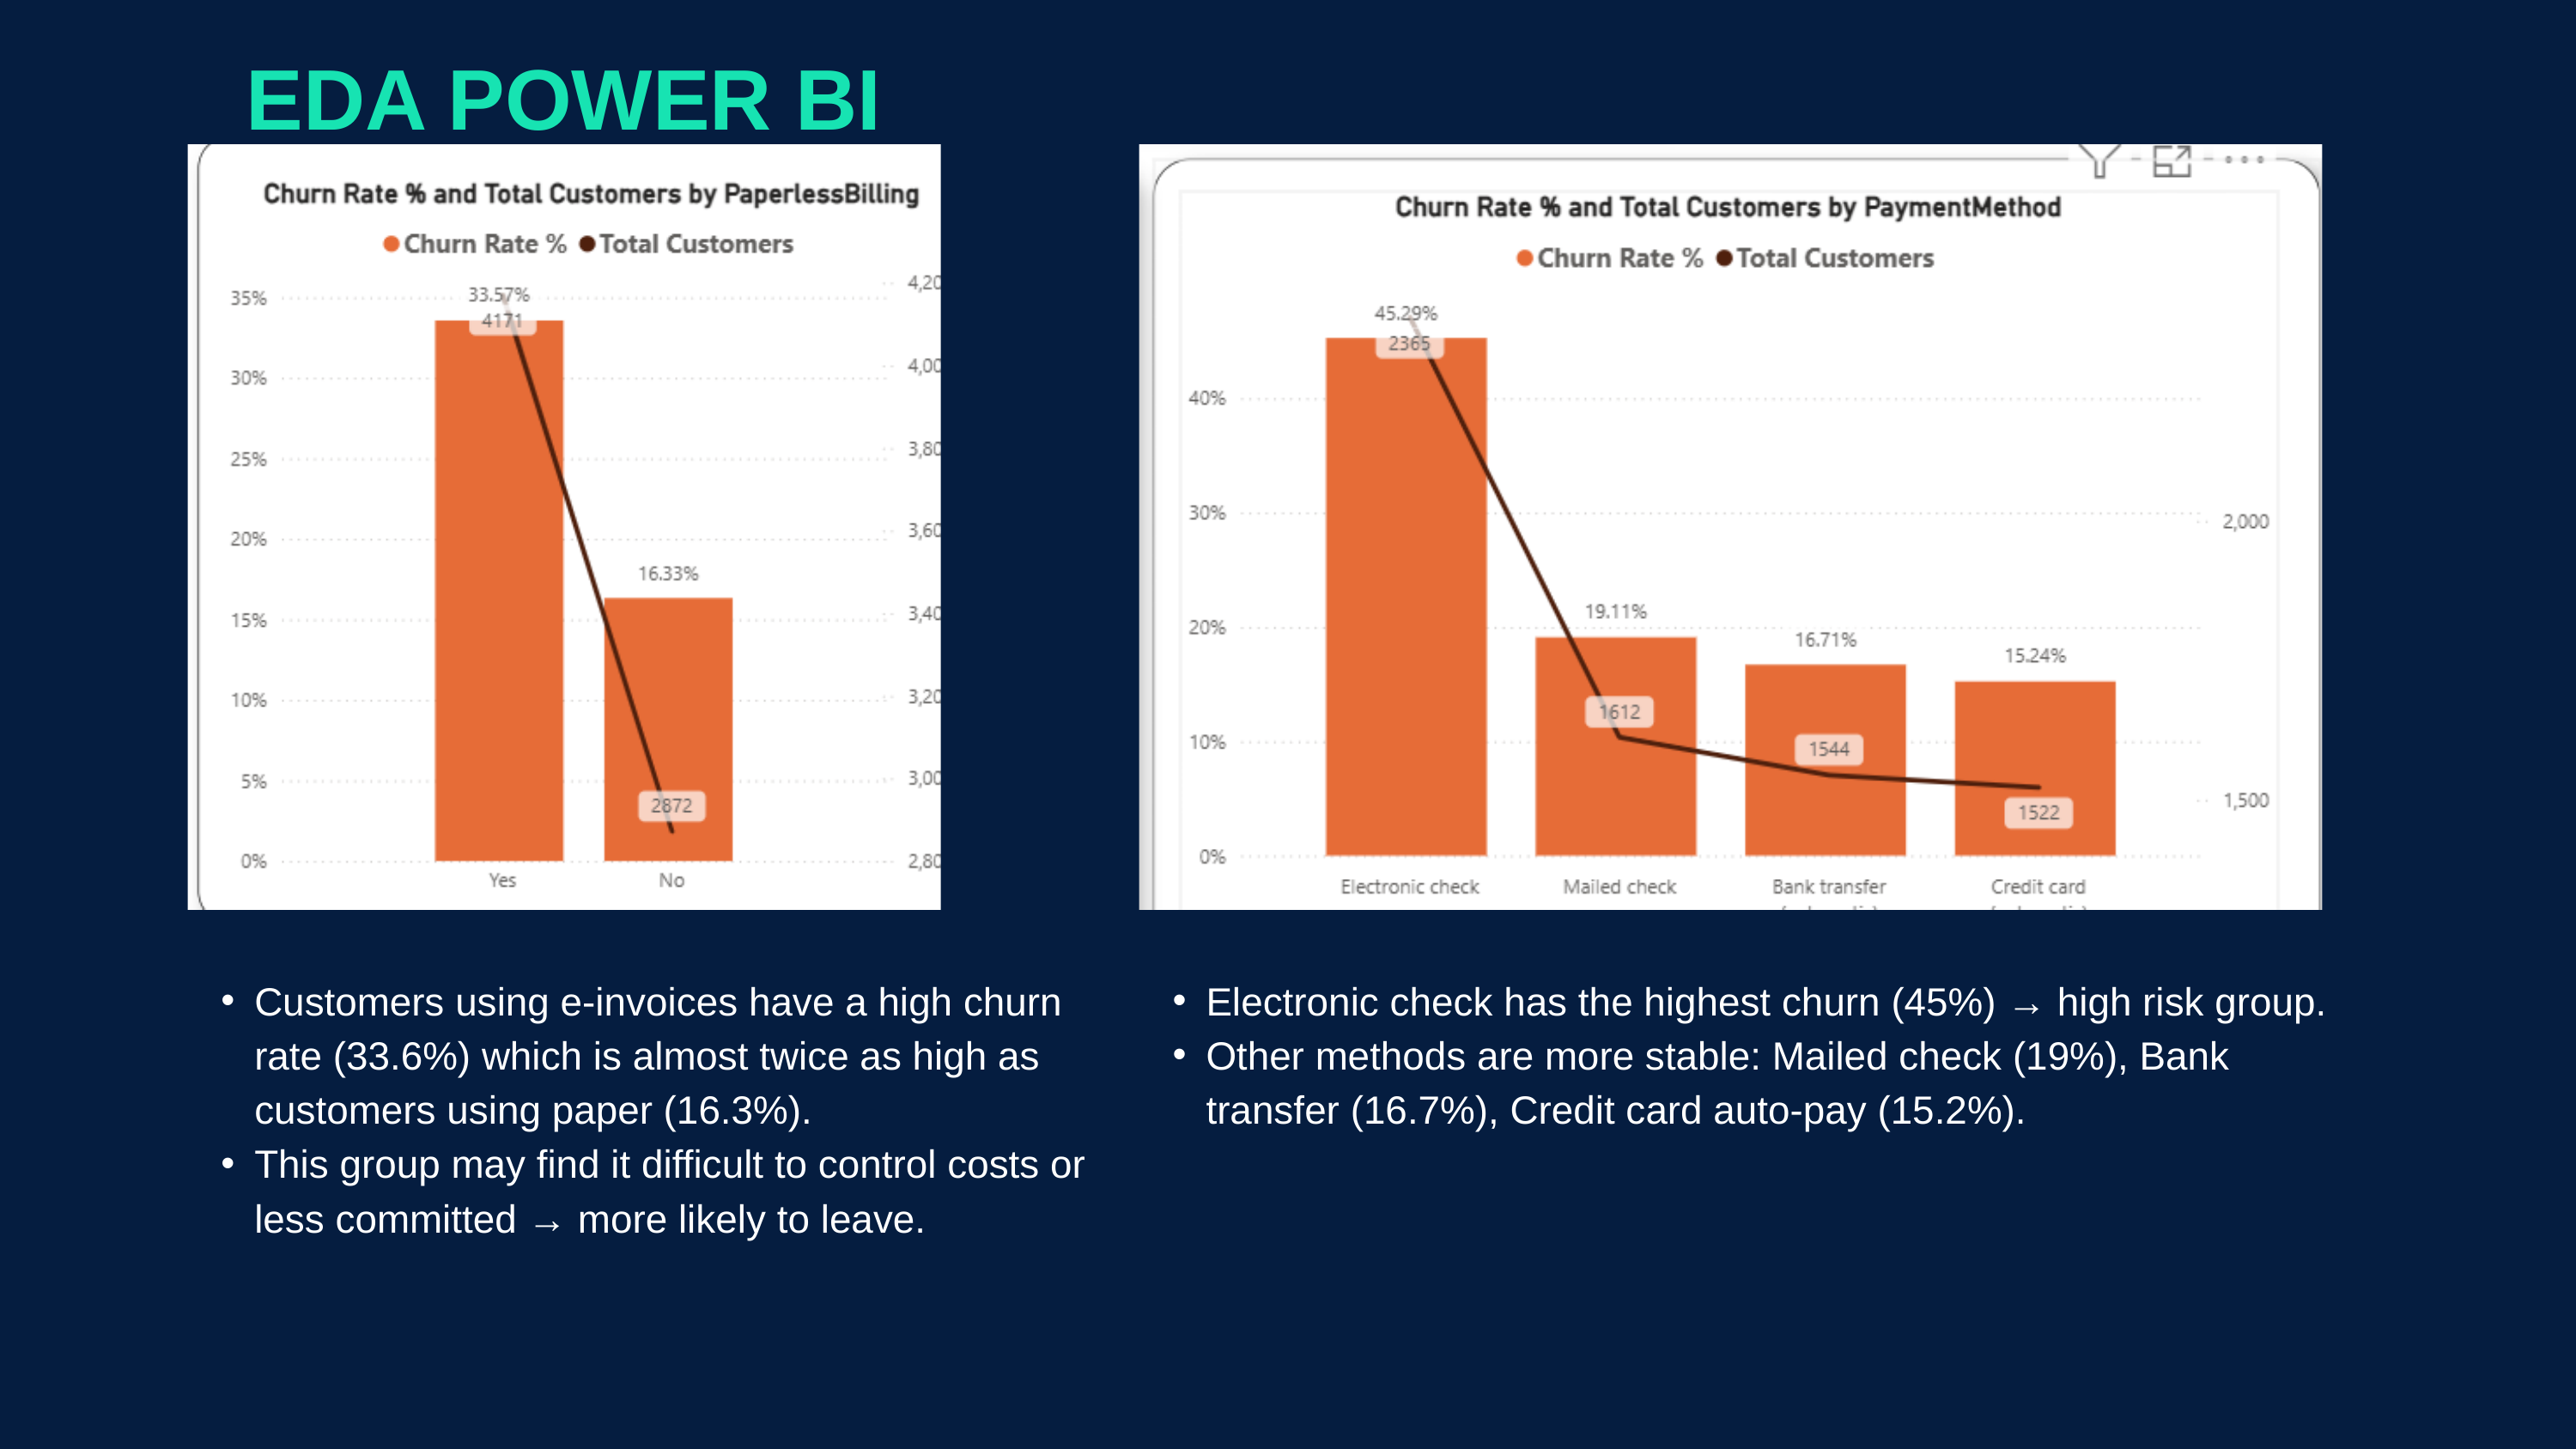

EDA POWER BI

Customers using e-invoices have a high churn rate (33.6%) which is almost twice as high as customers using paper (16.3%).
This group may find it difficult to control costs or less committed → more likely to leave.
Electronic check has the highest churn (45%) → high risk group.
Other methods are more stable: Mailed check (19%), Bank transfer (16.7%), Credit card auto-pay (15.2%).